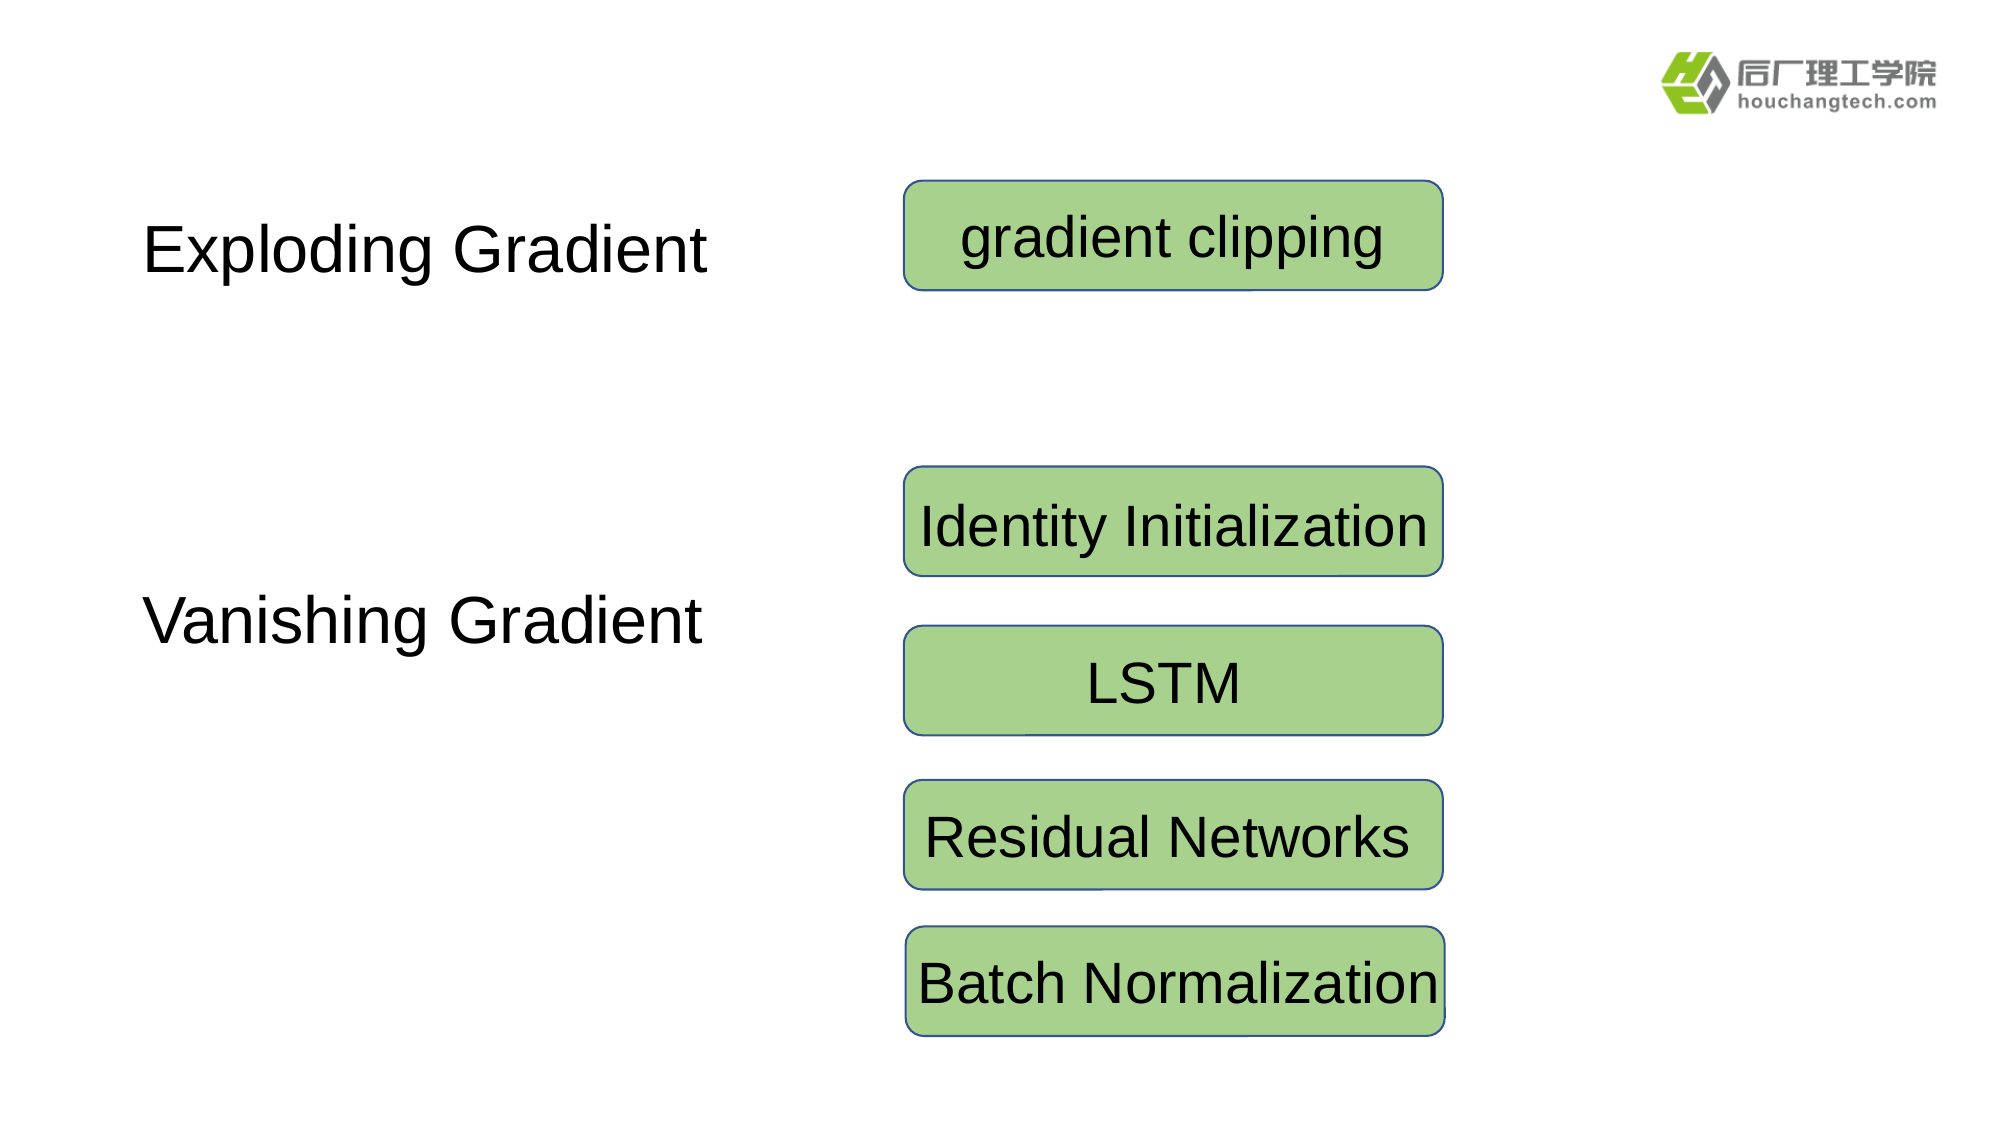

gradient clipping
Exploding Gradient

Identity Initialization
Vanishing Gradient

LSTM

Residual Networks

Batch Normalization